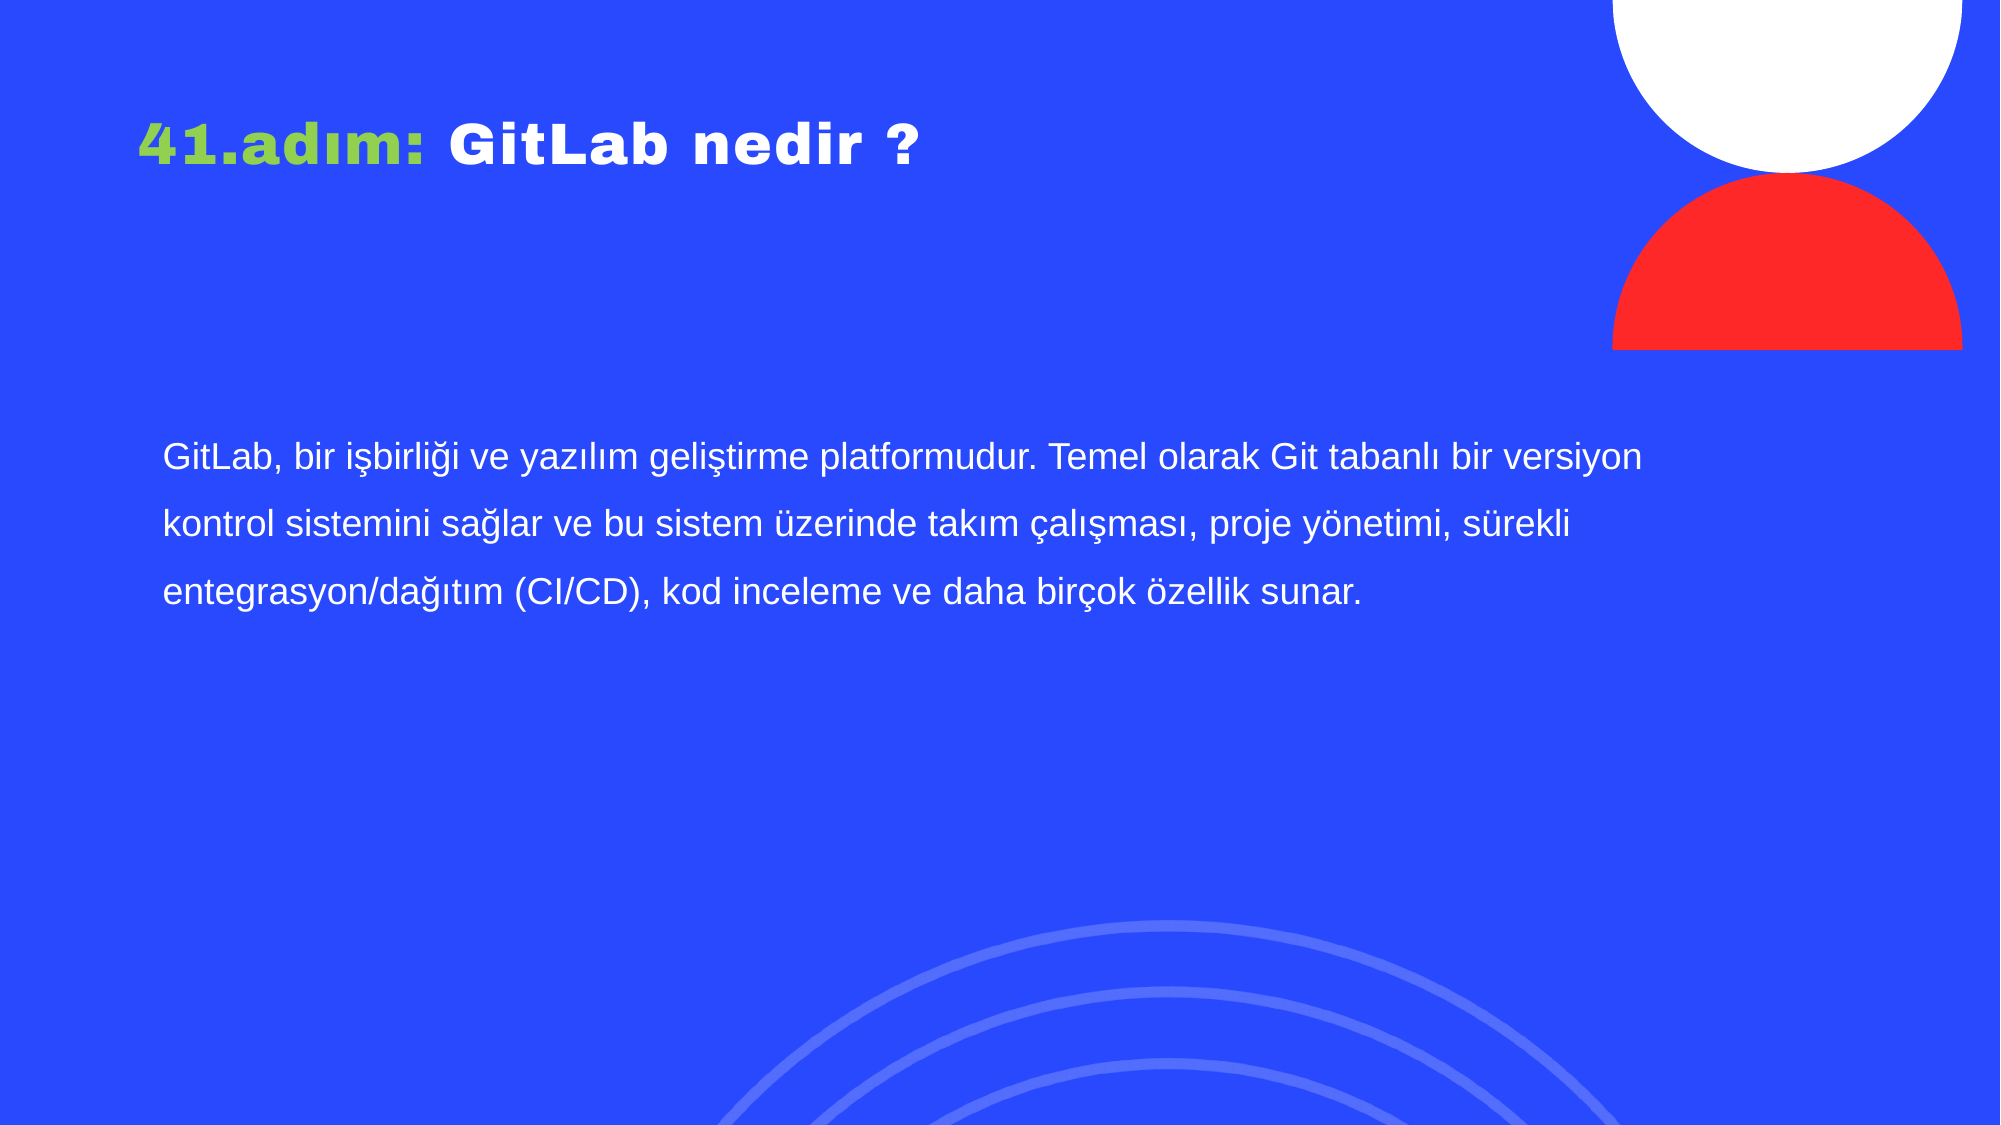

# 41.adım: GitLab nedir ?
GitLab, bir işbirliği ve yazılım geliştirme platformudur. Temel olarak Git tabanlı bir versiyon kontrol sistemini sağlar ve bu sistem üzerinde takım çalışması, proje yönetimi, sürekli entegrasyon/dağıtım (CI/CD), kod inceleme ve daha birçok özellik sunar.